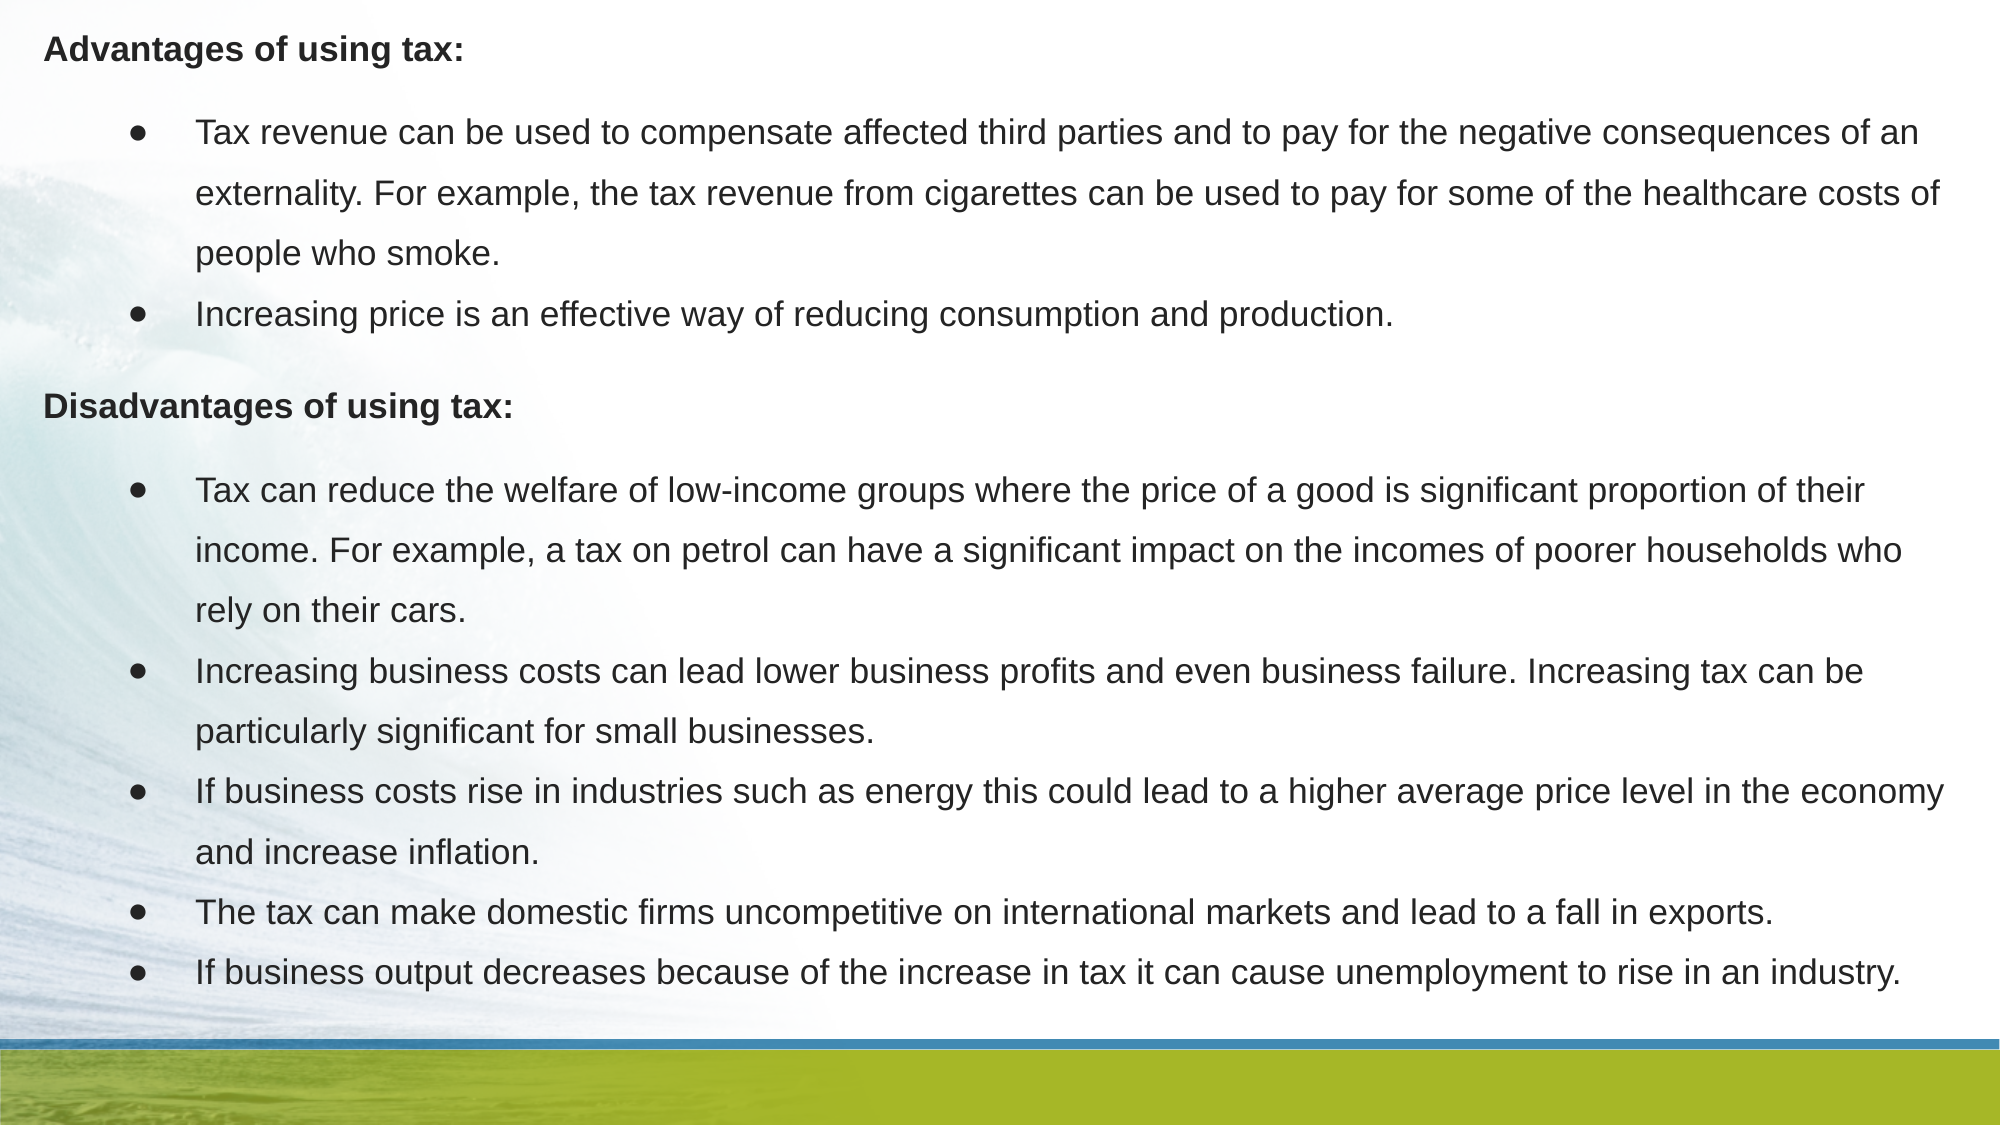

Advantages of using tax:
Tax revenue can be used to compensate affected third parties and to pay for the negative consequences of an externality. For example, the tax revenue from cigarettes can be used to pay for some of the healthcare costs of people who smoke.
Increasing price is an effective way of reducing consumption and production.
Disadvantages of using tax:
Tax can reduce the welfare of low-income groups where the price of a good is significant proportion of their income. For example, a tax on petrol can have a significant impact on the incomes of poorer households who rely on their cars.
Increasing business costs can lead lower business profits and even business failure. Increasing tax can be particularly significant for small businesses.
If business costs rise in industries such as energy this could lead to a higher average price level in the economy and increase inflation.
The tax can make domestic firms uncompetitive on international markets and lead to a fall in exports.
If business output decreases because of the increase in tax it can cause unemployment to rise in an industry.